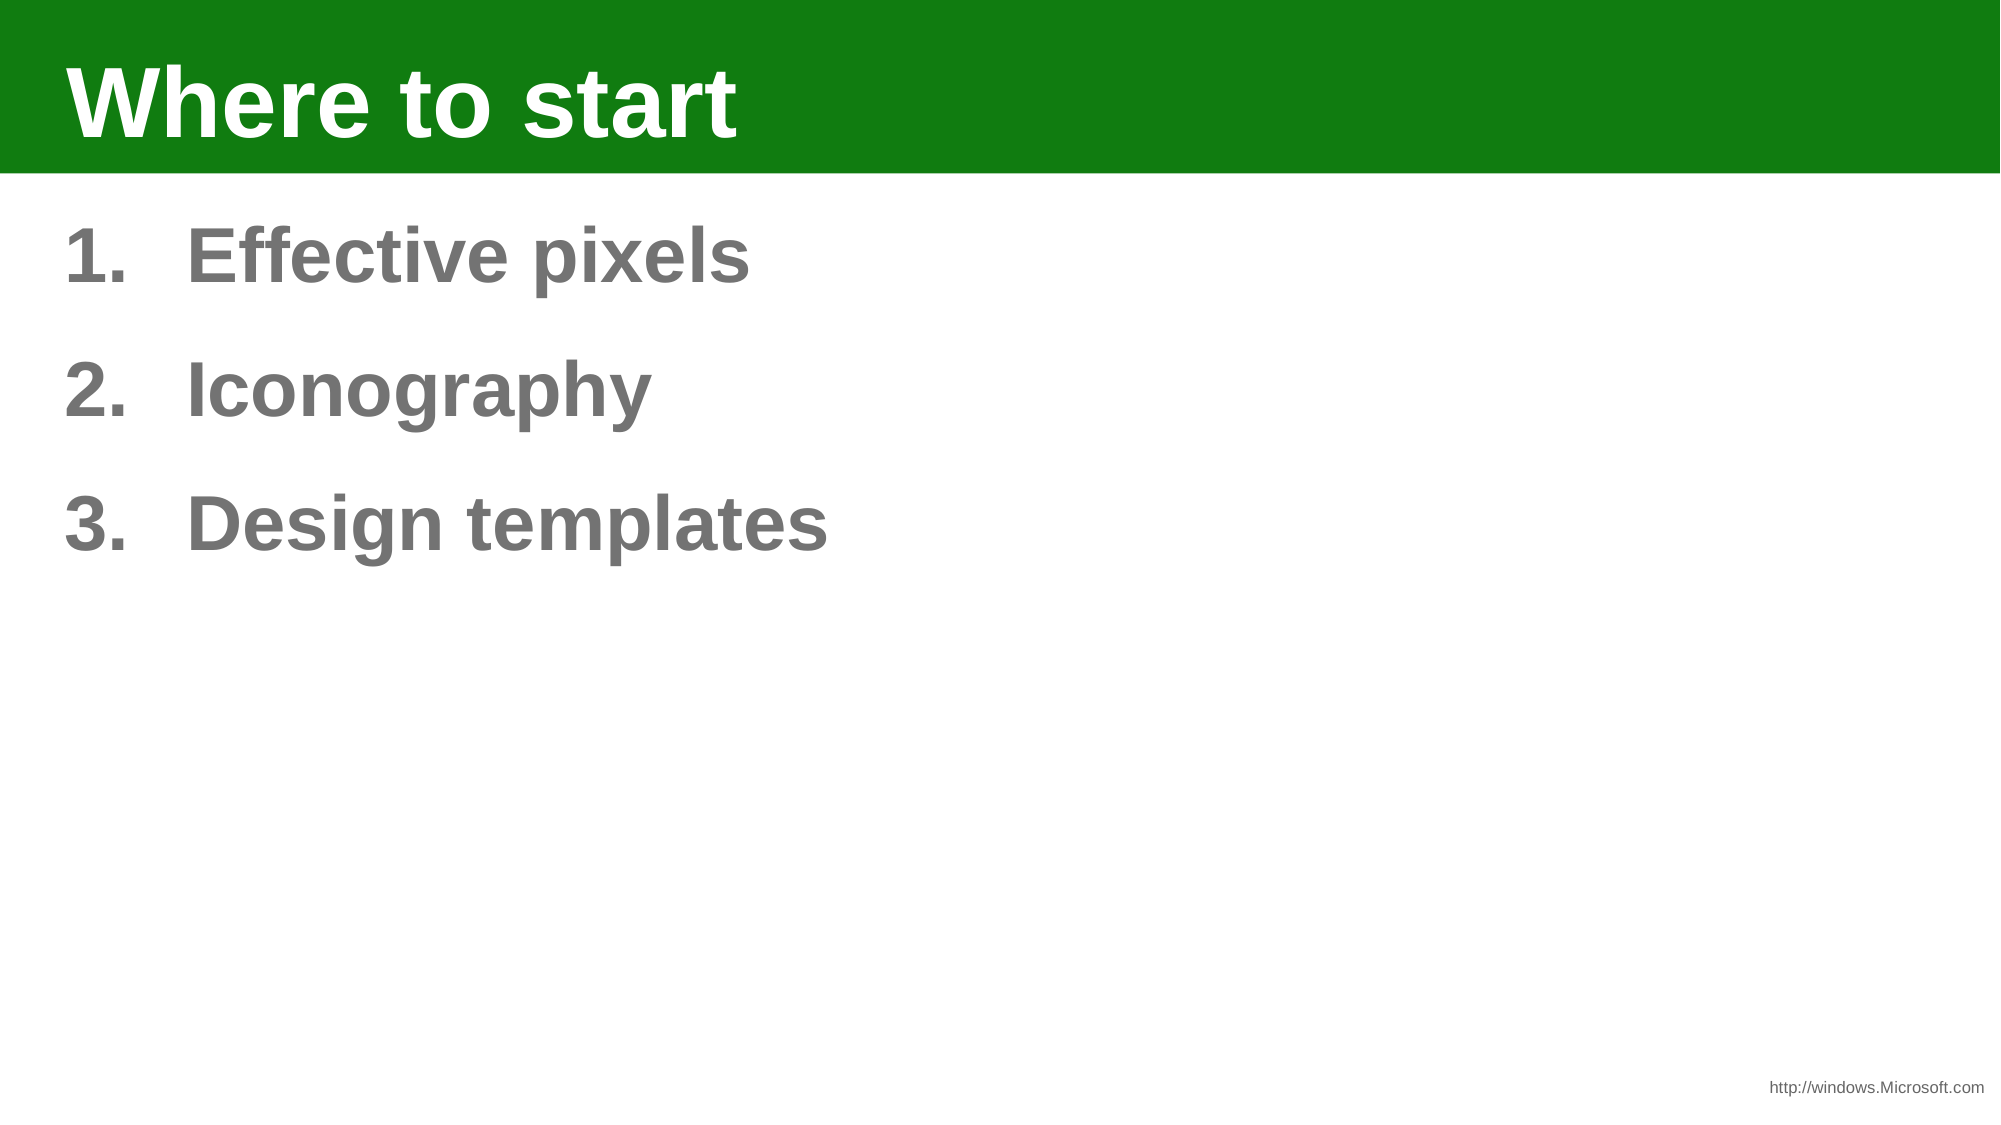

# Where to start
Effective pixels
Iconography
Design templates